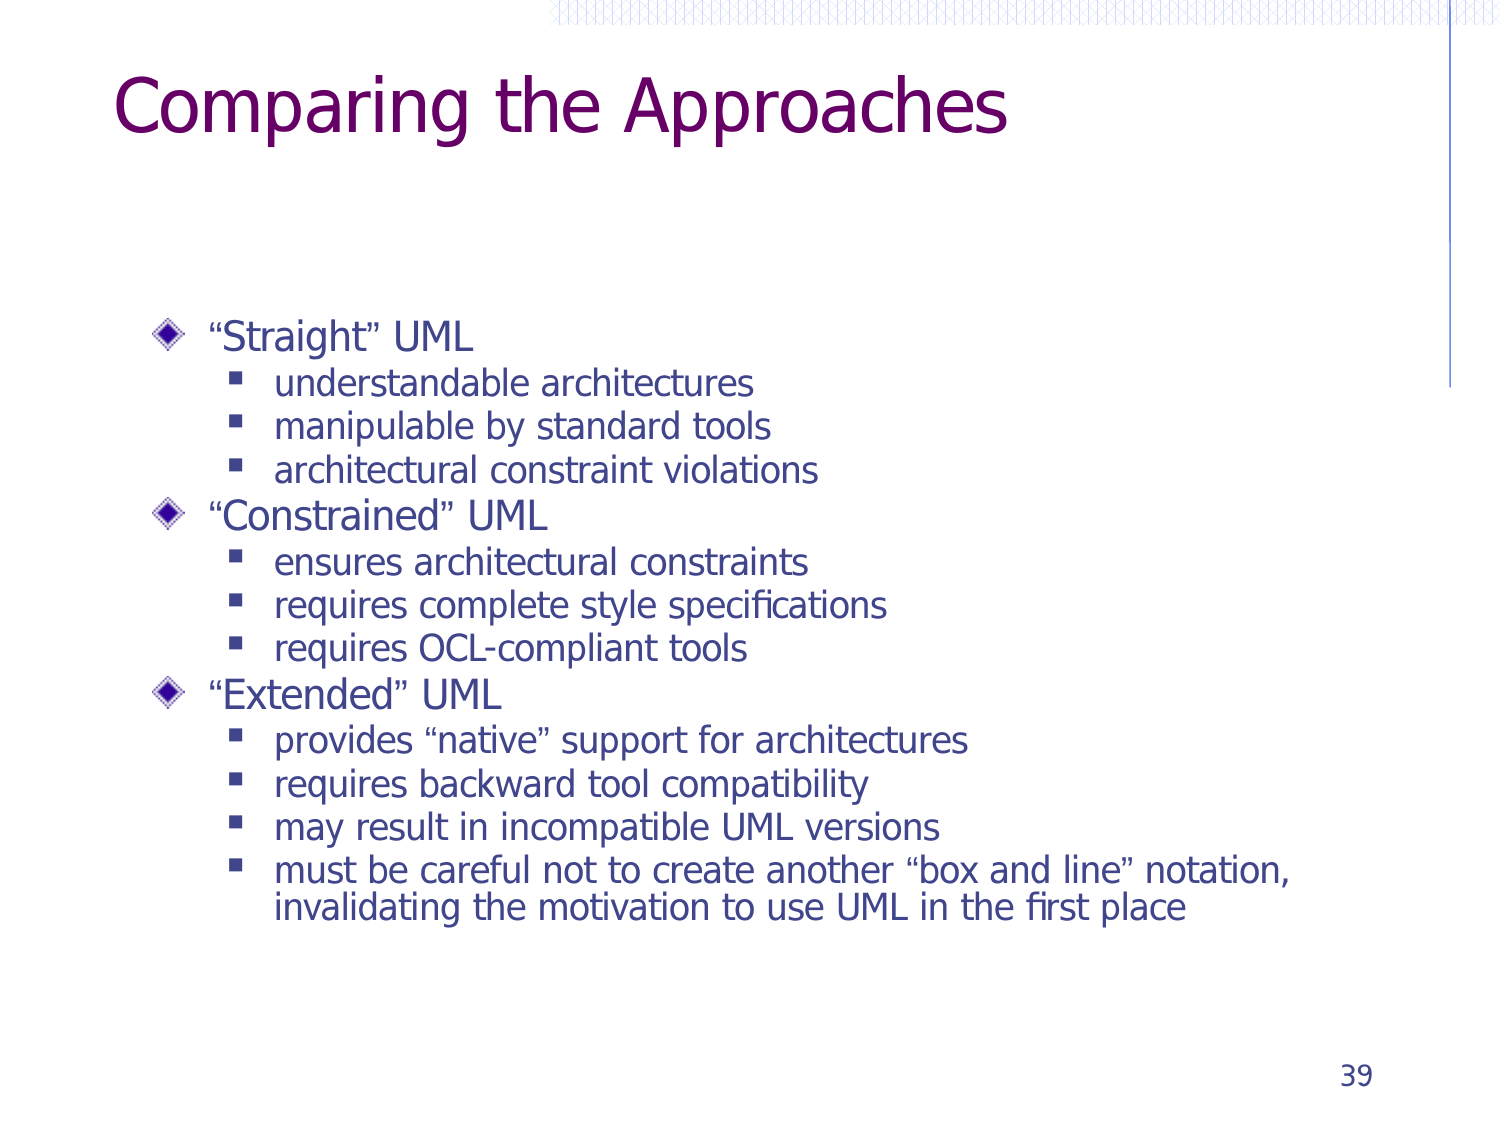

# Comparing the Approaches
“Straight” UML
understandable architectures
manipulable by standard tools
architectural constraint violations
“Constrained” UML
ensures architectural constraints
requires complete style specifications
requires OCL-compliant tools
“Extended” UML
provides “native” support for architectures
requires backward tool compatibility
may result in incompatible UML versions
must be careful not to create another “box and line” notation, invalidating the motivation to use UML in the first place

39